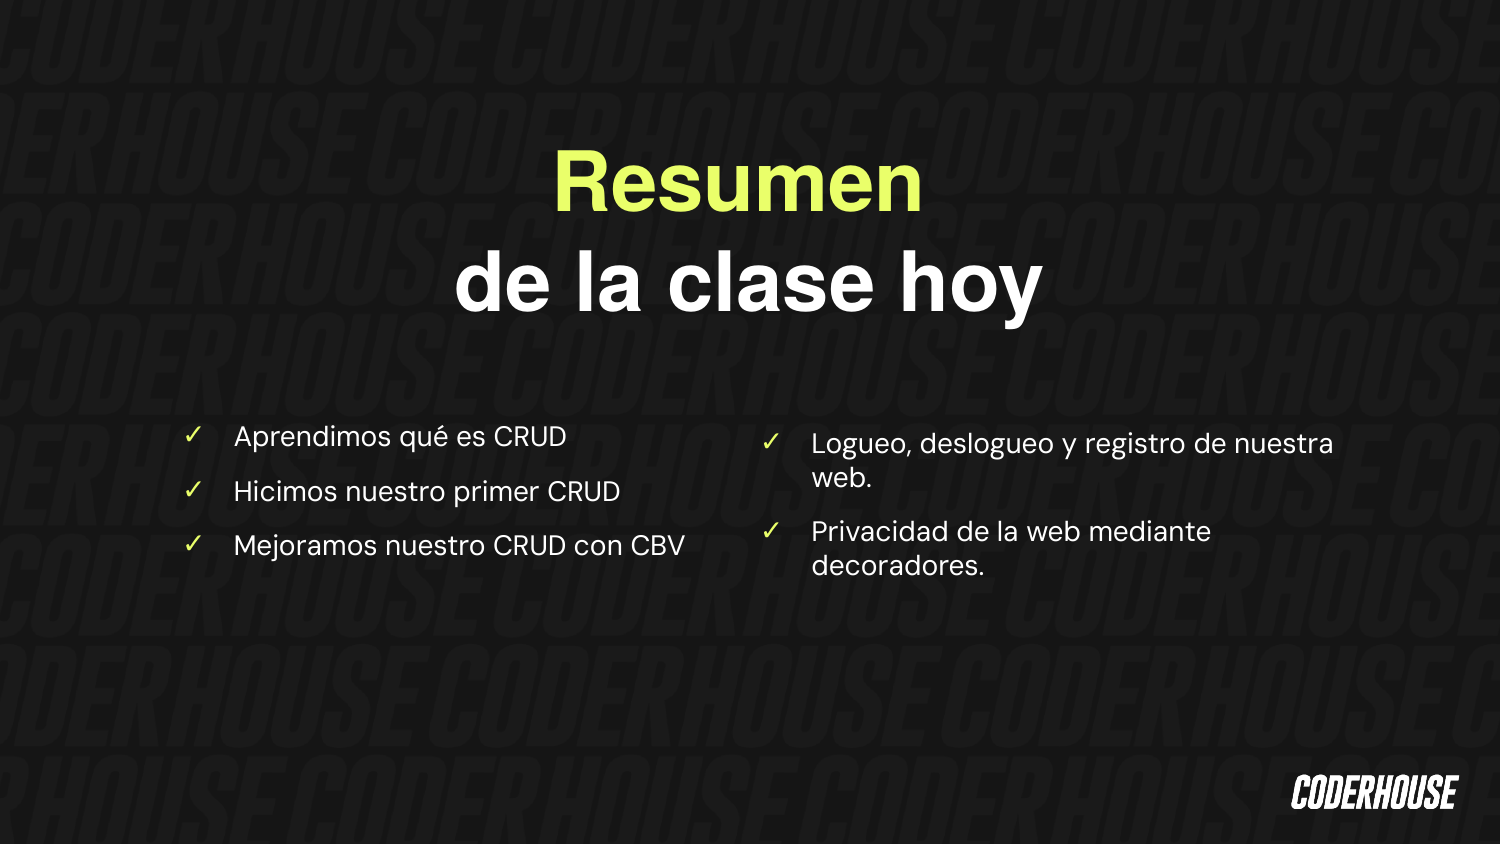

Resumen
de la clase hoy
Aprendimos qué es CRUD
Hicimos nuestro primer CRUD
Mejoramos nuestro CRUD con CBV
Logueo, deslogueo y registro de nuestra web.
Privacidad de la web mediante decoradores.